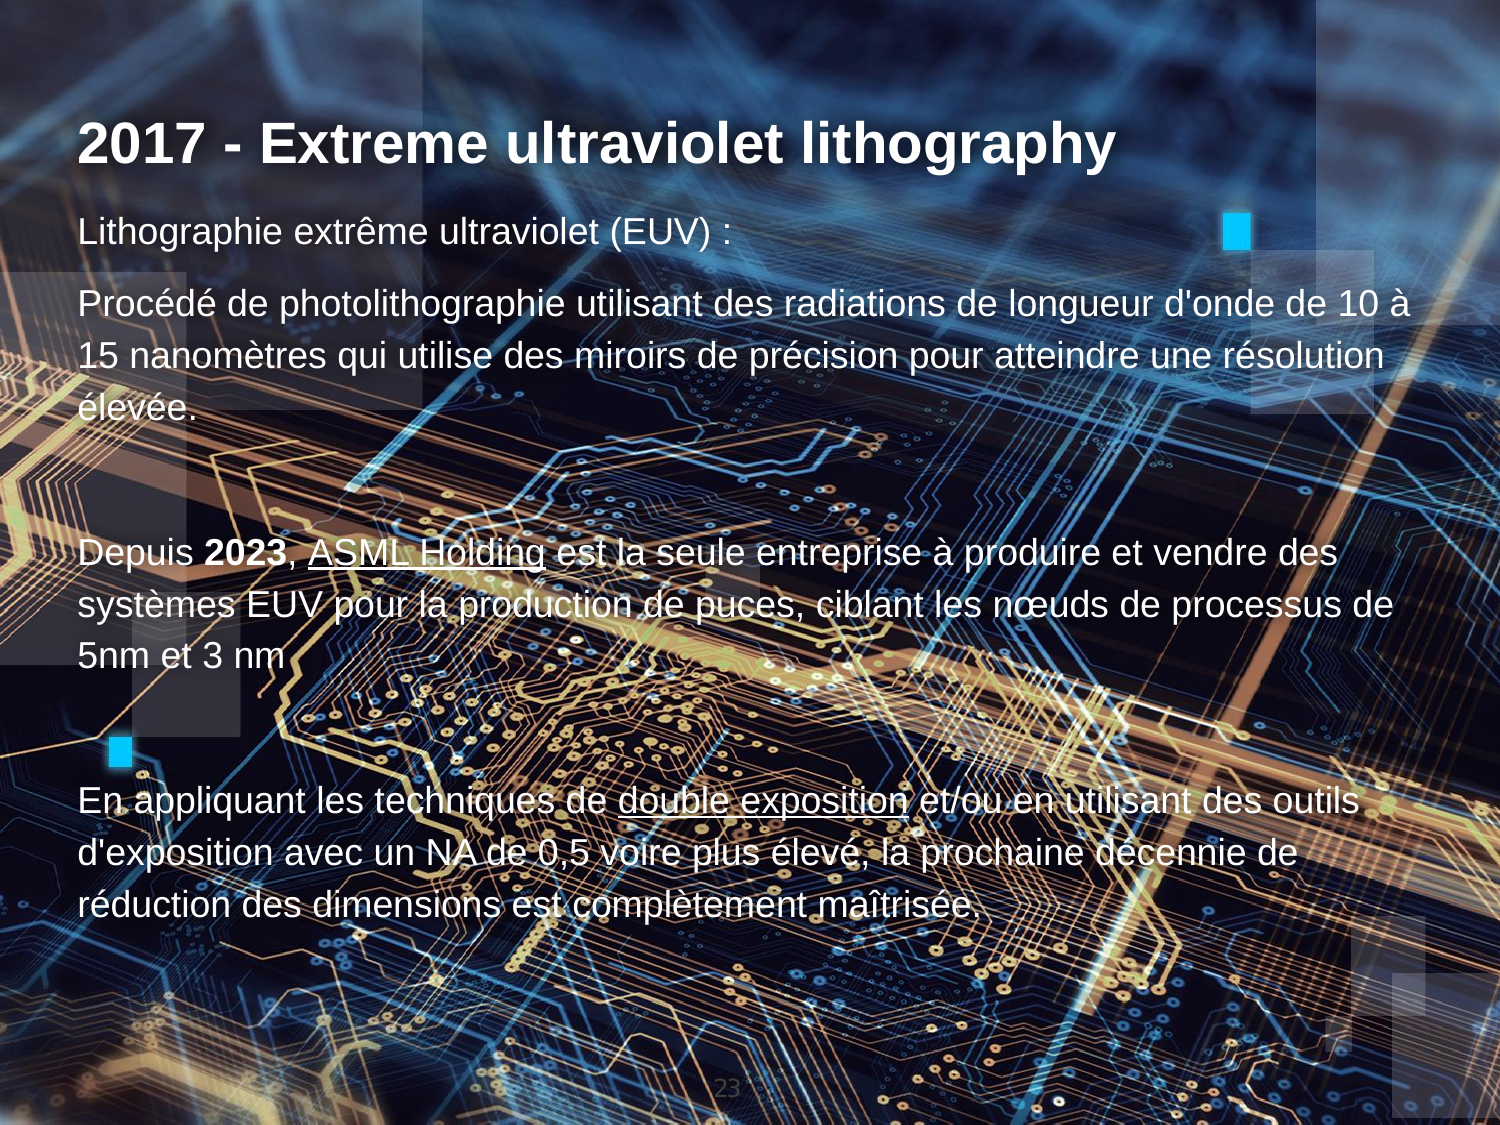

2017 - Extreme ultraviolet lithography
Lithographie extrême ultraviolet (EUV) :
Procédé de photolithographie utilisant des radiations de longueur d'onde de 10 à 15 nanomètres qui utilise des miroirs de précision pour atteindre une résolution élevée.

Depuis 2023, ASML Holding est la seule entreprise à produire et vendre des systèmes EUV pour la production de puces, ciblant les nœuds de processus de 5nm et 3 nm

En appliquant les techniques de double exposition et/ou en utilisant des outils d'exposition avec un NA de 0,5 voire plus élevé, la prochaine décennie de réduction des dimensions est complètement maîtrisée.

23